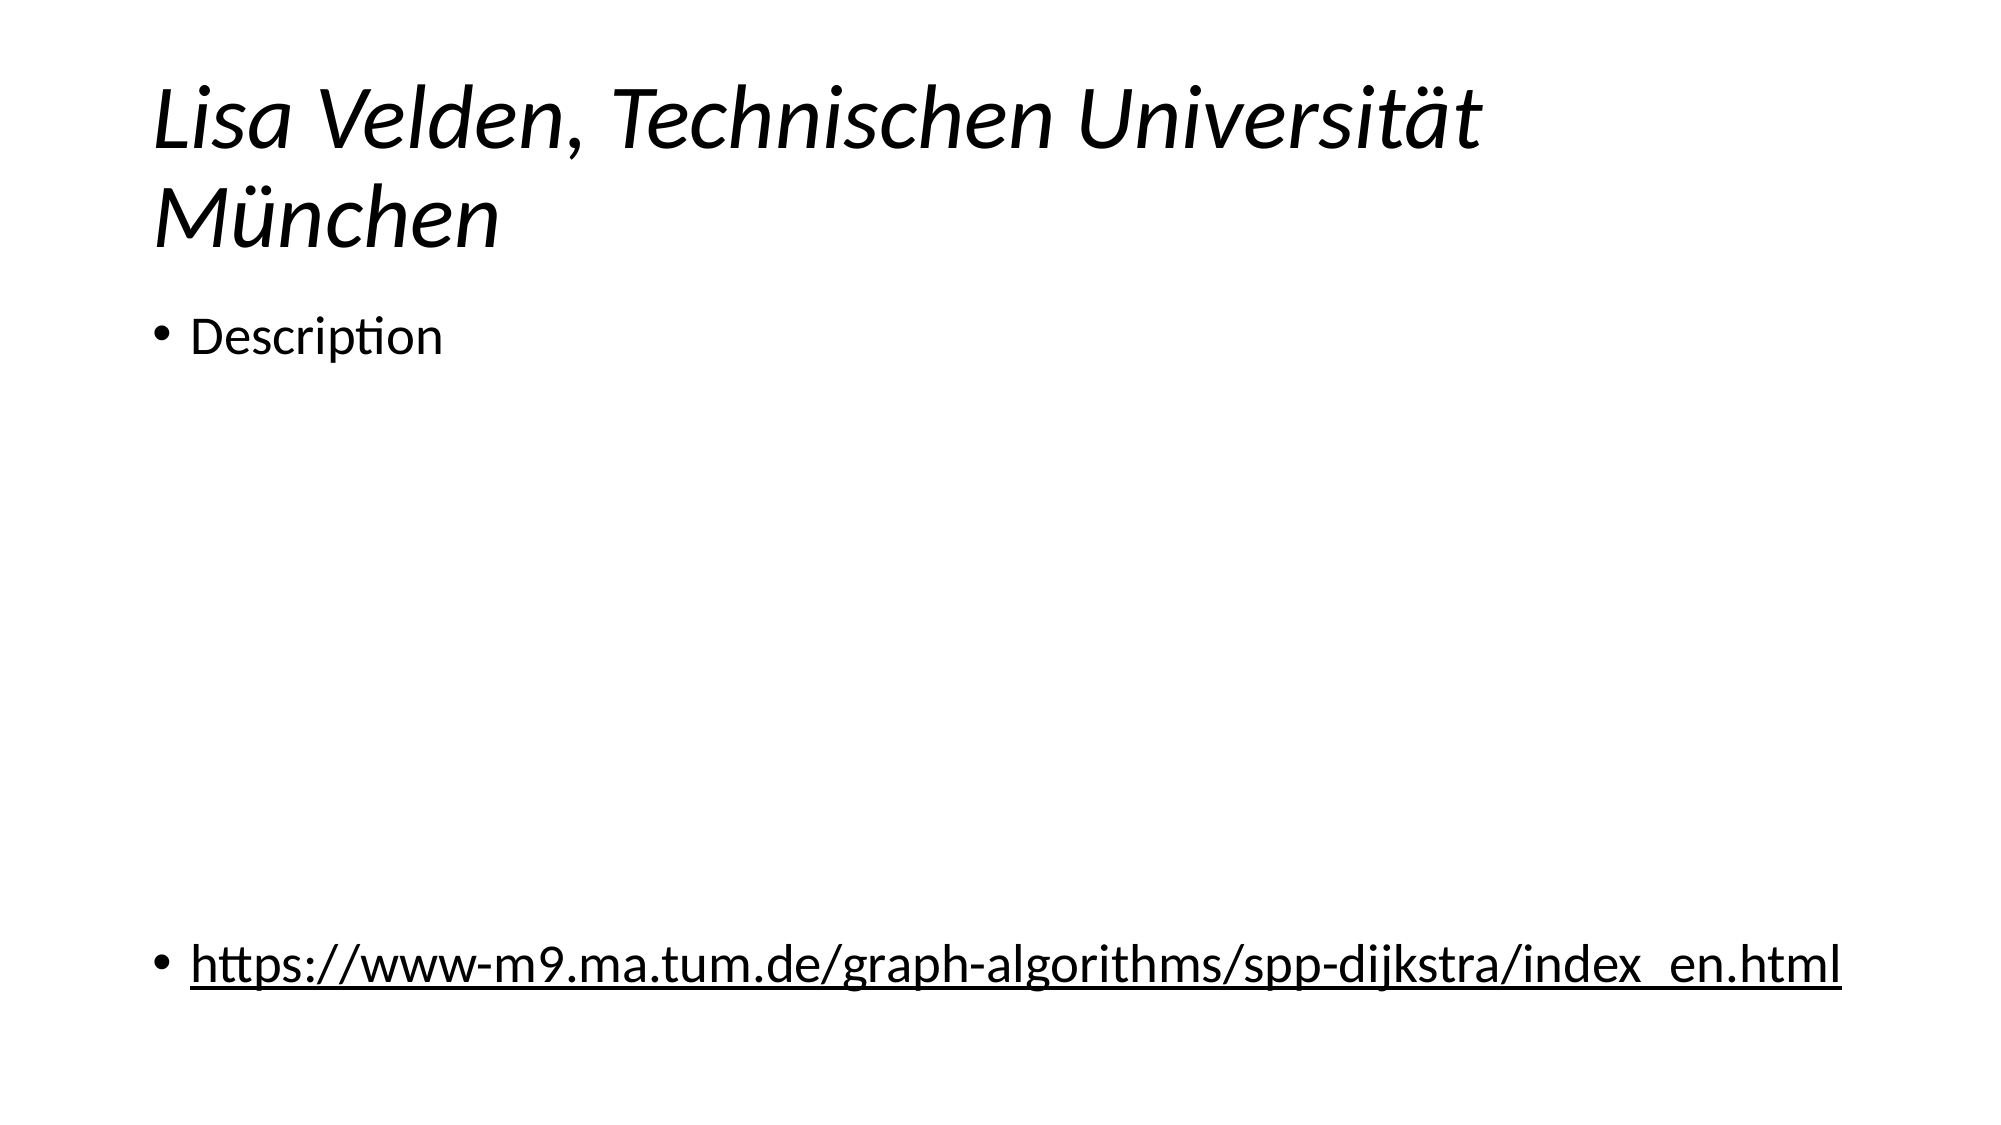

# Lisa Velden, Technischen Universität München
Description

https://www-m9.ma.tum.de/graph-algorithms/spp-dijkstra/index_en.html